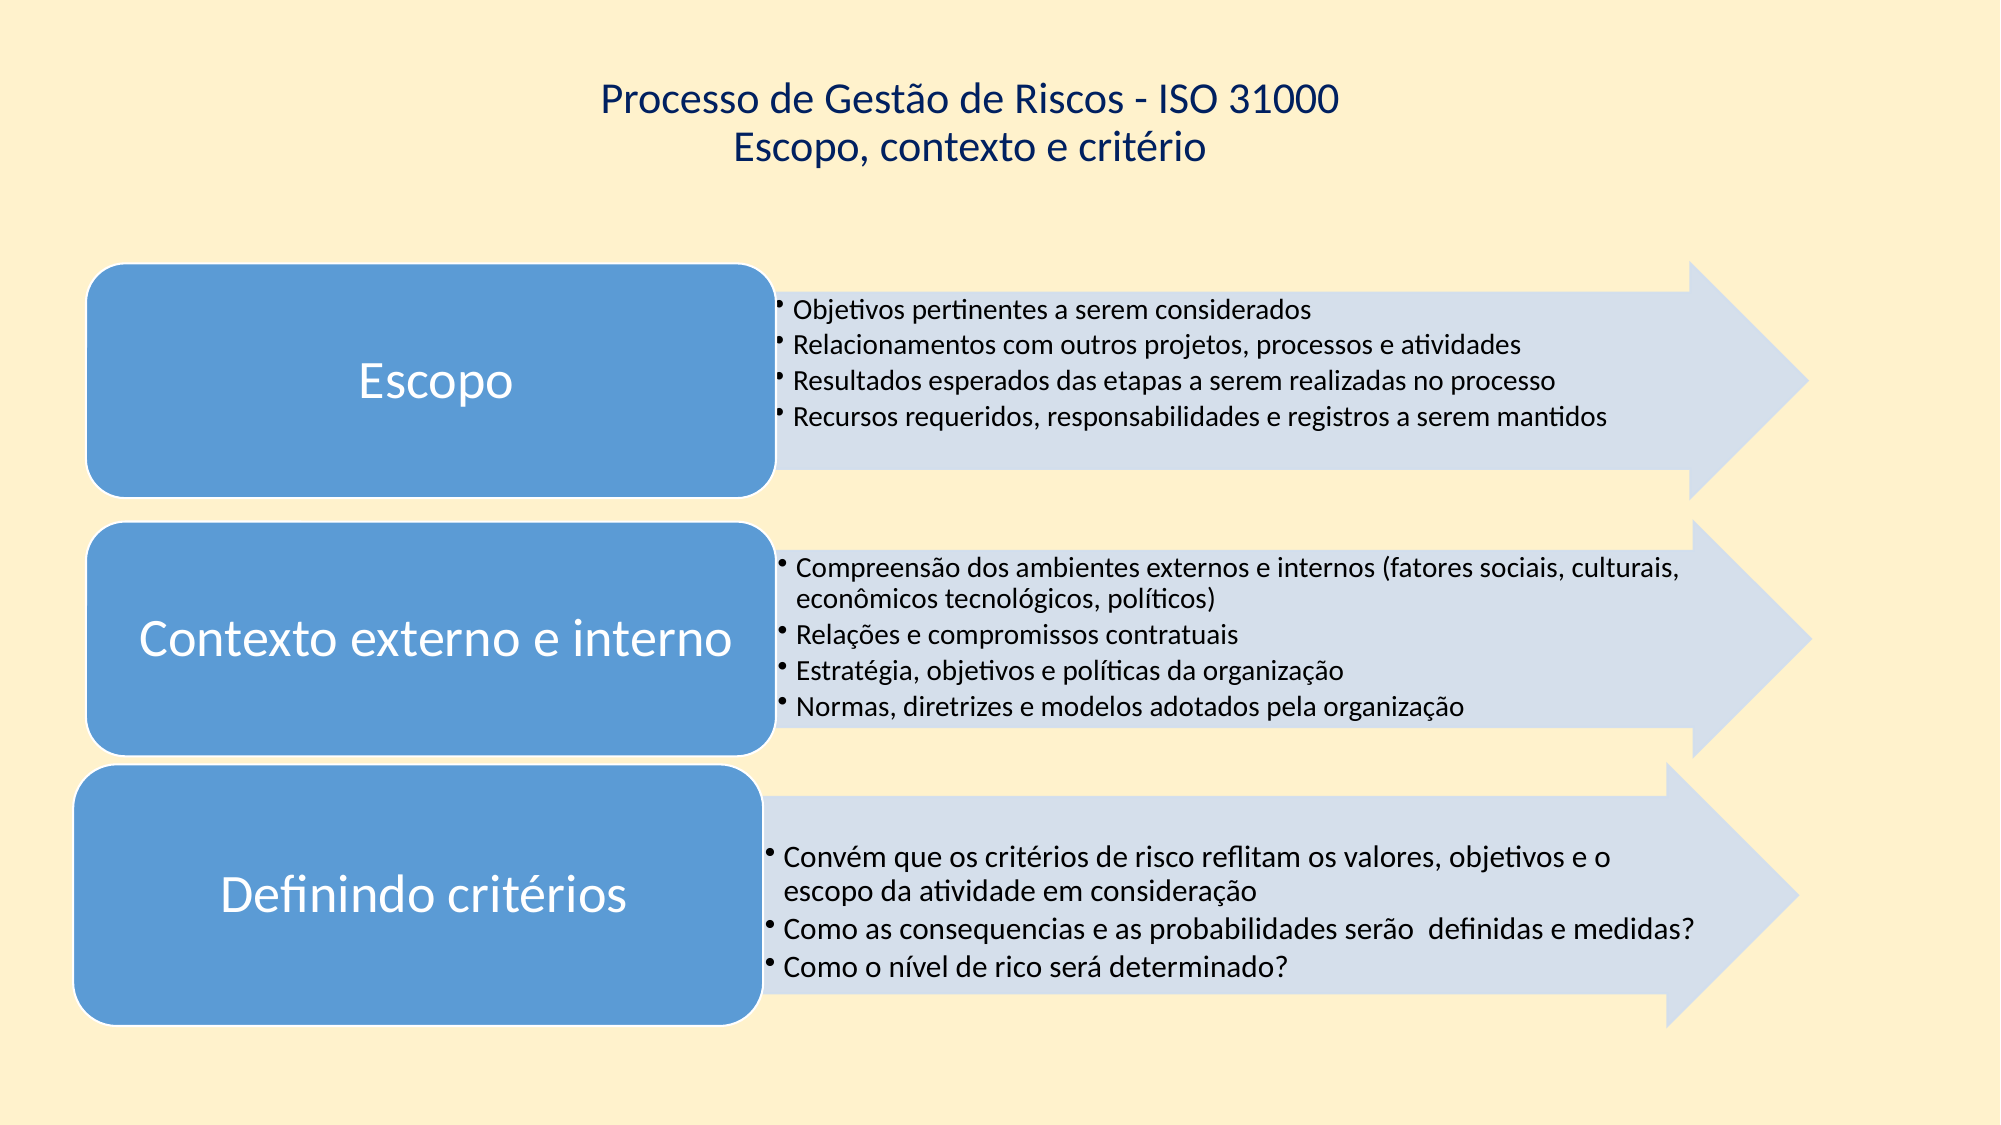

# Processo de Gestão de Riscos - ISO 31000 Escopo, contexto e critério
Objetivos pertinentes a serem considerados
Relacionamentos com outros projetos, processos e atividades
Resultados esperados das etapas a serem realizadas no processo
Recursos requeridos, responsabilidades e registros a serem mantidos
Escopo
Compreensão dos ambientes externos e internos (fatores sociais, culturais, econômicos tecnológicos, políticos)
Relações e compromissos contratuais
Estratégia, objetivos e políticas da organização
Normas, diretrizes e modelos adotados pela organização
Contexto externo e interno

Convém que os critérios de risco reflitam os valores, objetivos e o escopo da atividade em consideração
Como as consequencias e as probabilidades serão  definidas e medidas?
Como o nível de rico será determinado?
Definindo critérios